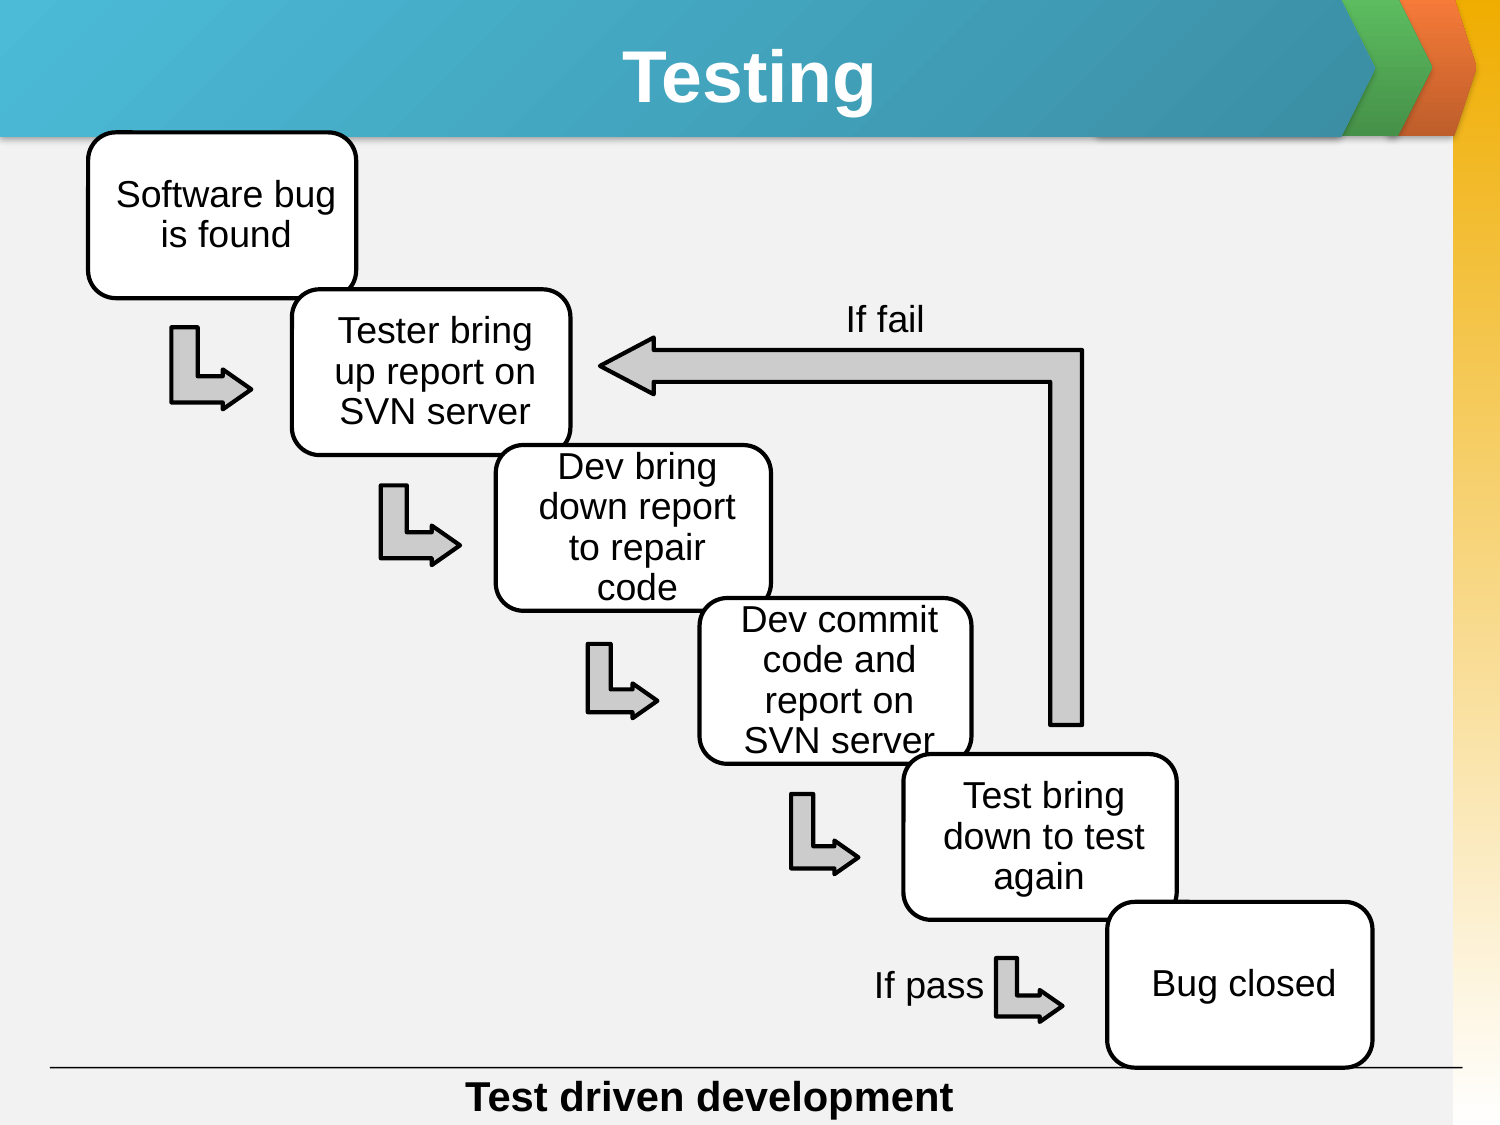

# Testing
Software bug is found
Tester bring up report on SVN server
Dev bring down report to repair code
Dev commit code and report on SVN server
Test bring down to test again
Bug closed
If fail

If pass
Test driven development cycle